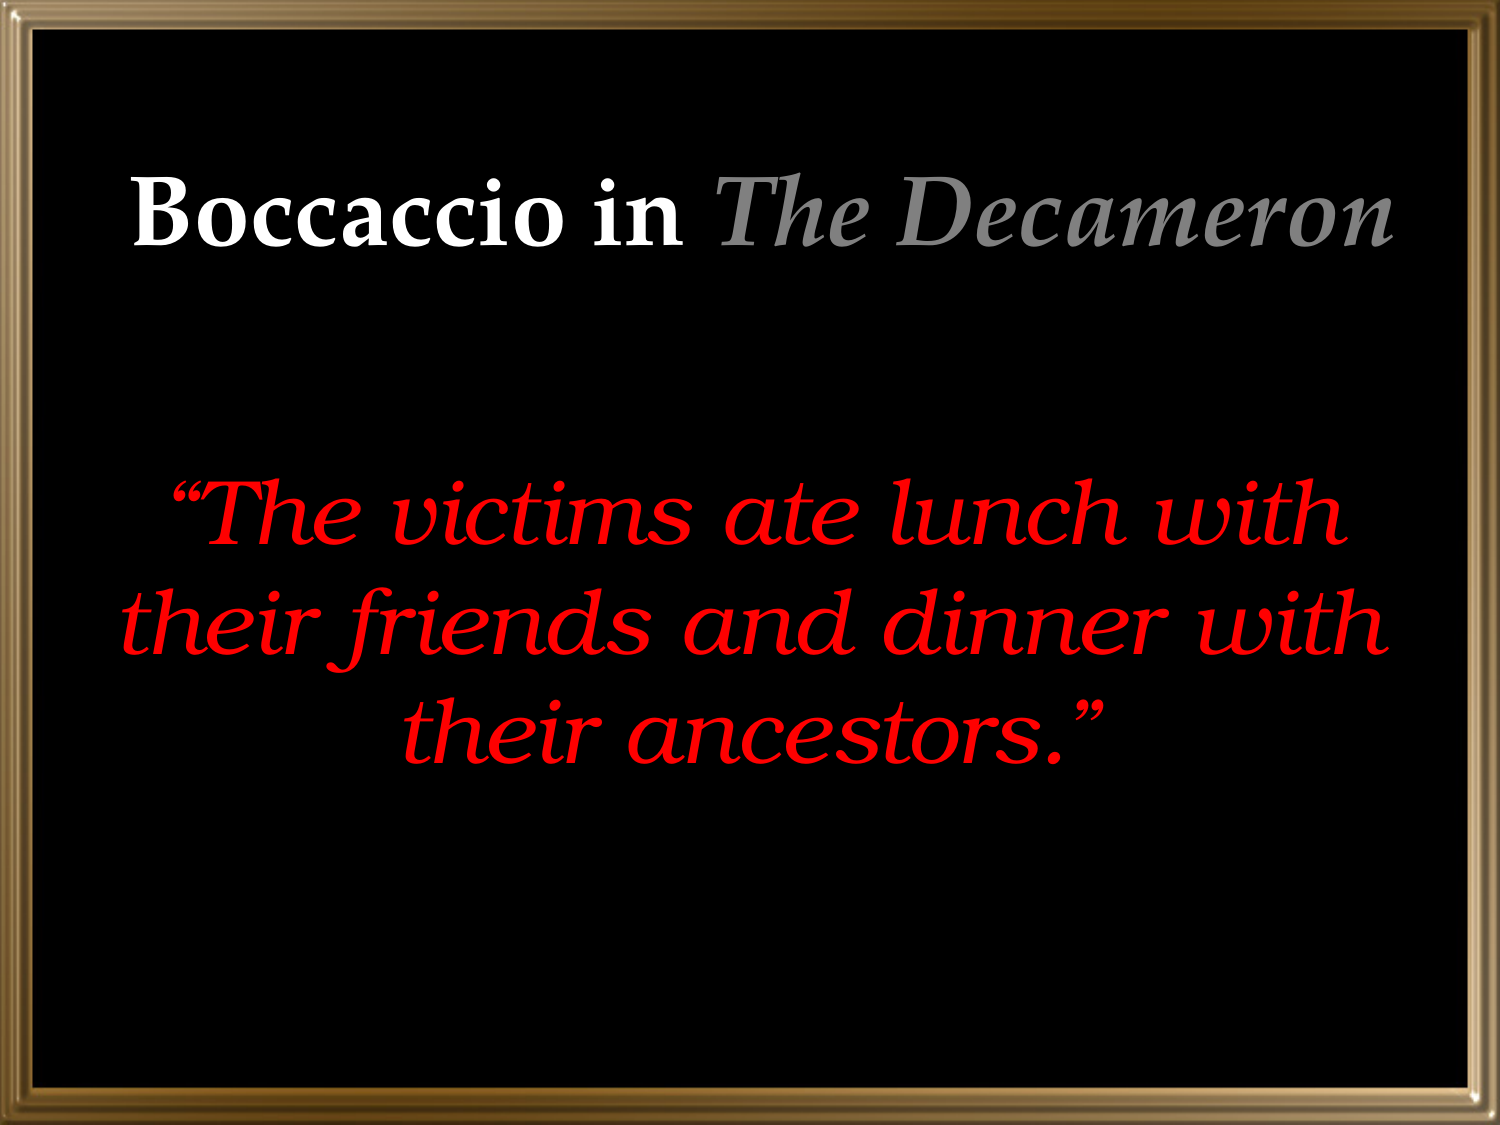

Boccaccio in The Decameron
“The victims ate lunch with their friends and dinner with their ancestors.”